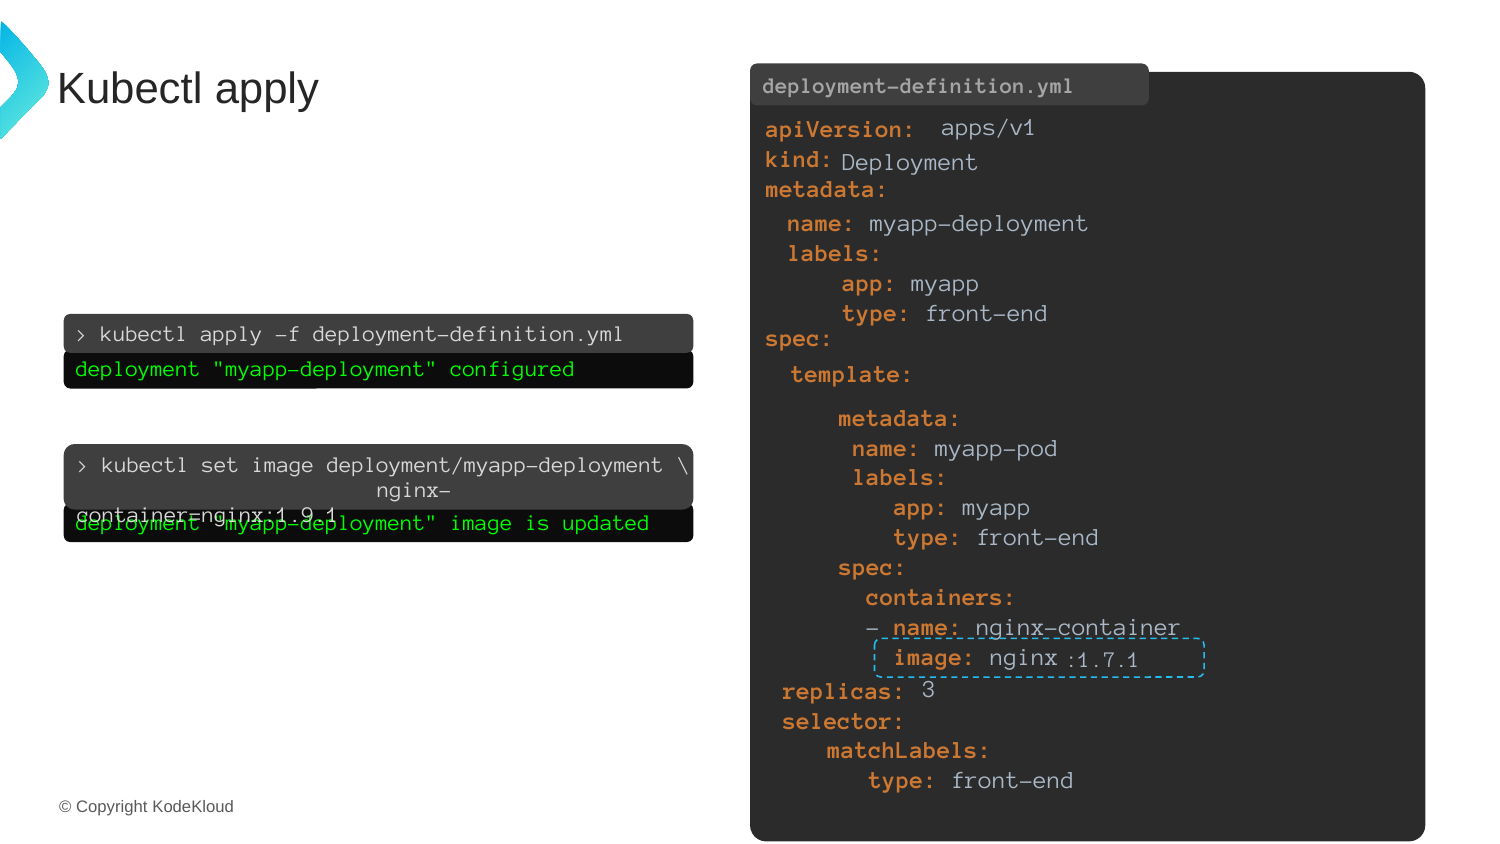

# Kubectl apply
deployment-definition.yml
apiVersion:
kind:
metadata:

spec:

apps/v1
Deployment
name: myapp-deployment
labels:
    app: myapp
    type: front-end

> kubectl apply –f deployment-definition.yml
template:

deployment "myapp-deployment" configured
metadata:
 name: myapp-pod
 labels:
    app: myapp
    type: front-end
spec:
  containers:
  - name: nginx-container
    image: nginx
> kubectl set image deployment/myapp-deployment \      		nginx-container=nginx:1.9.1
deployment "myapp-deployment" image is updated
:1.7.1

3
replicas:

selector:

matchLabels:
   type: front-end